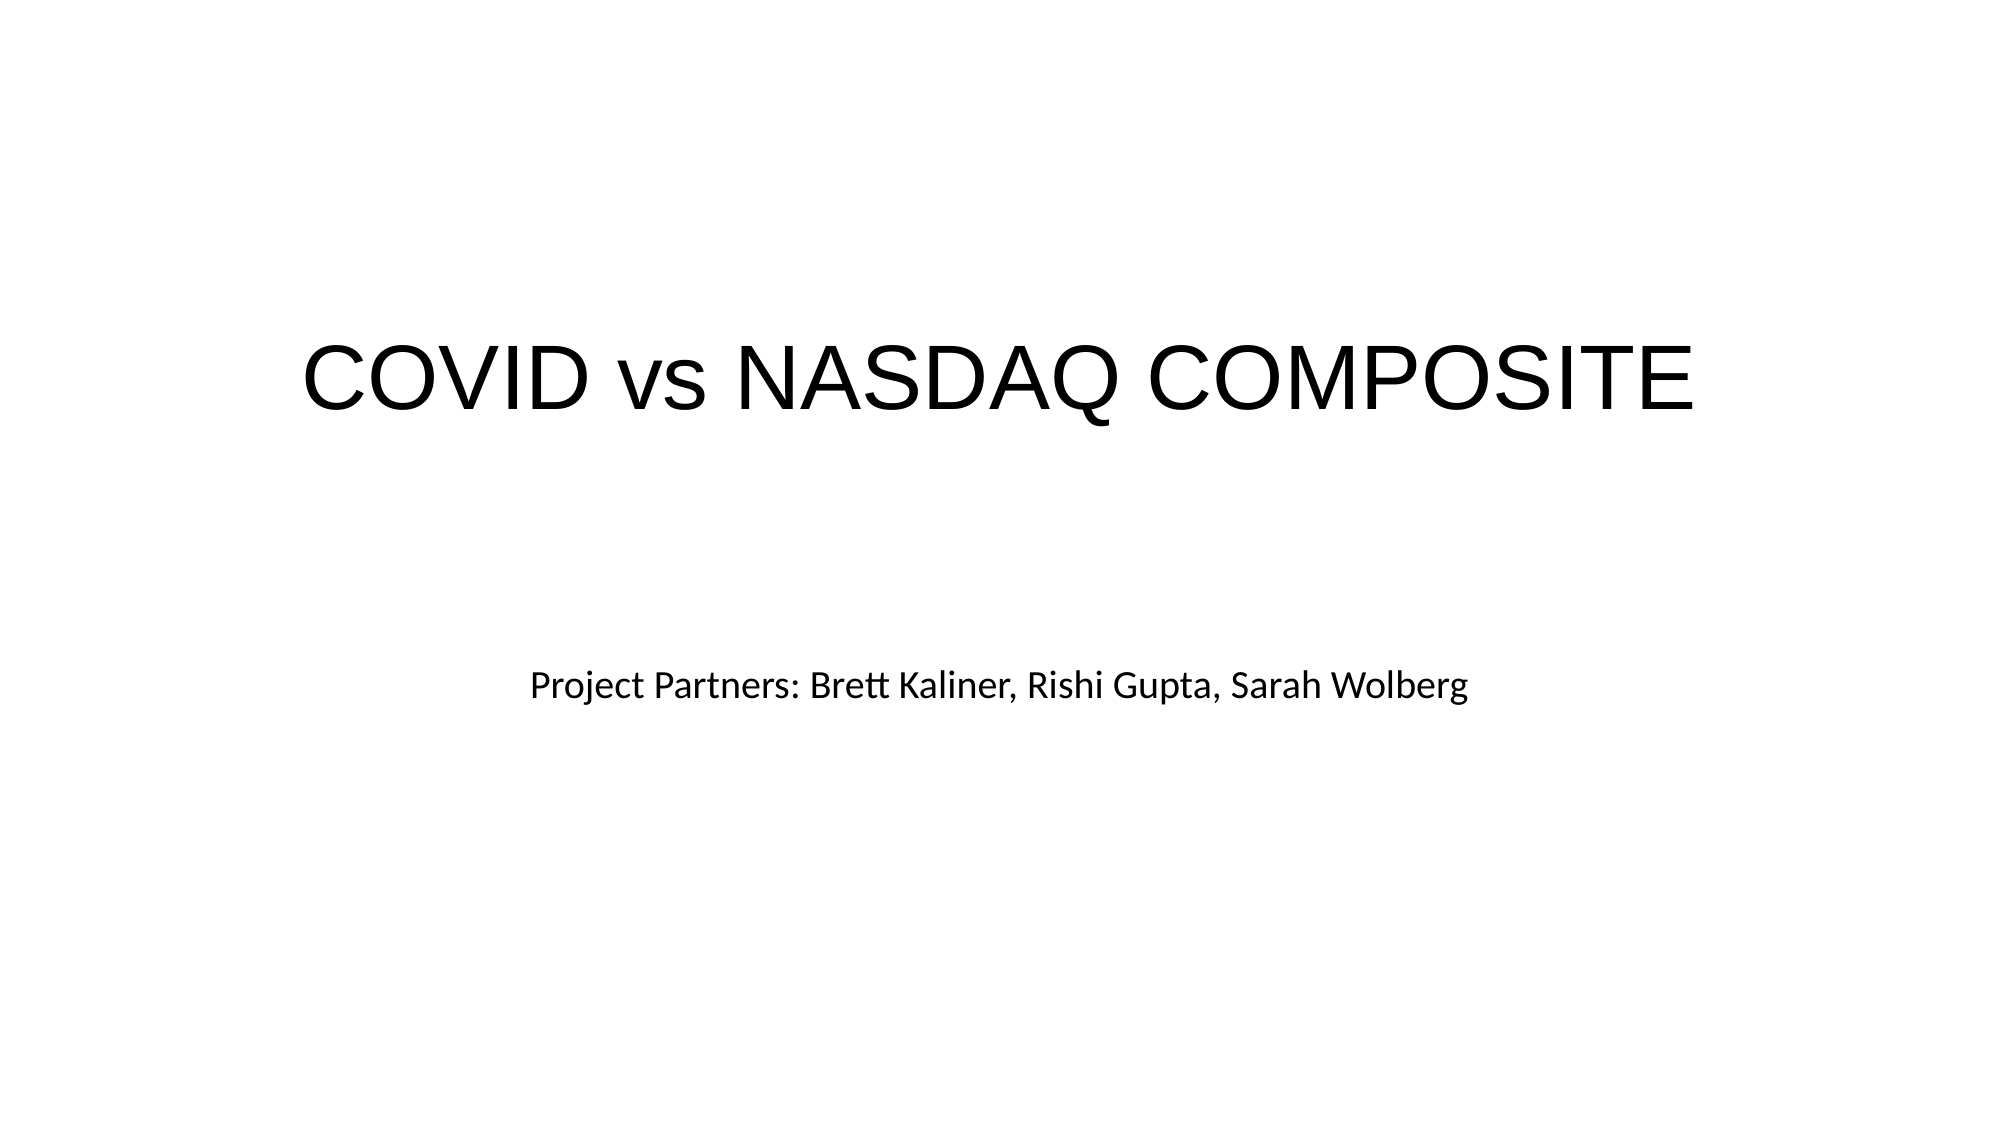

# COVID vs NASDAQ COMPOSITE

Project Partners: Brett Kaliner, Rishi Gupta, Sarah Wolberg